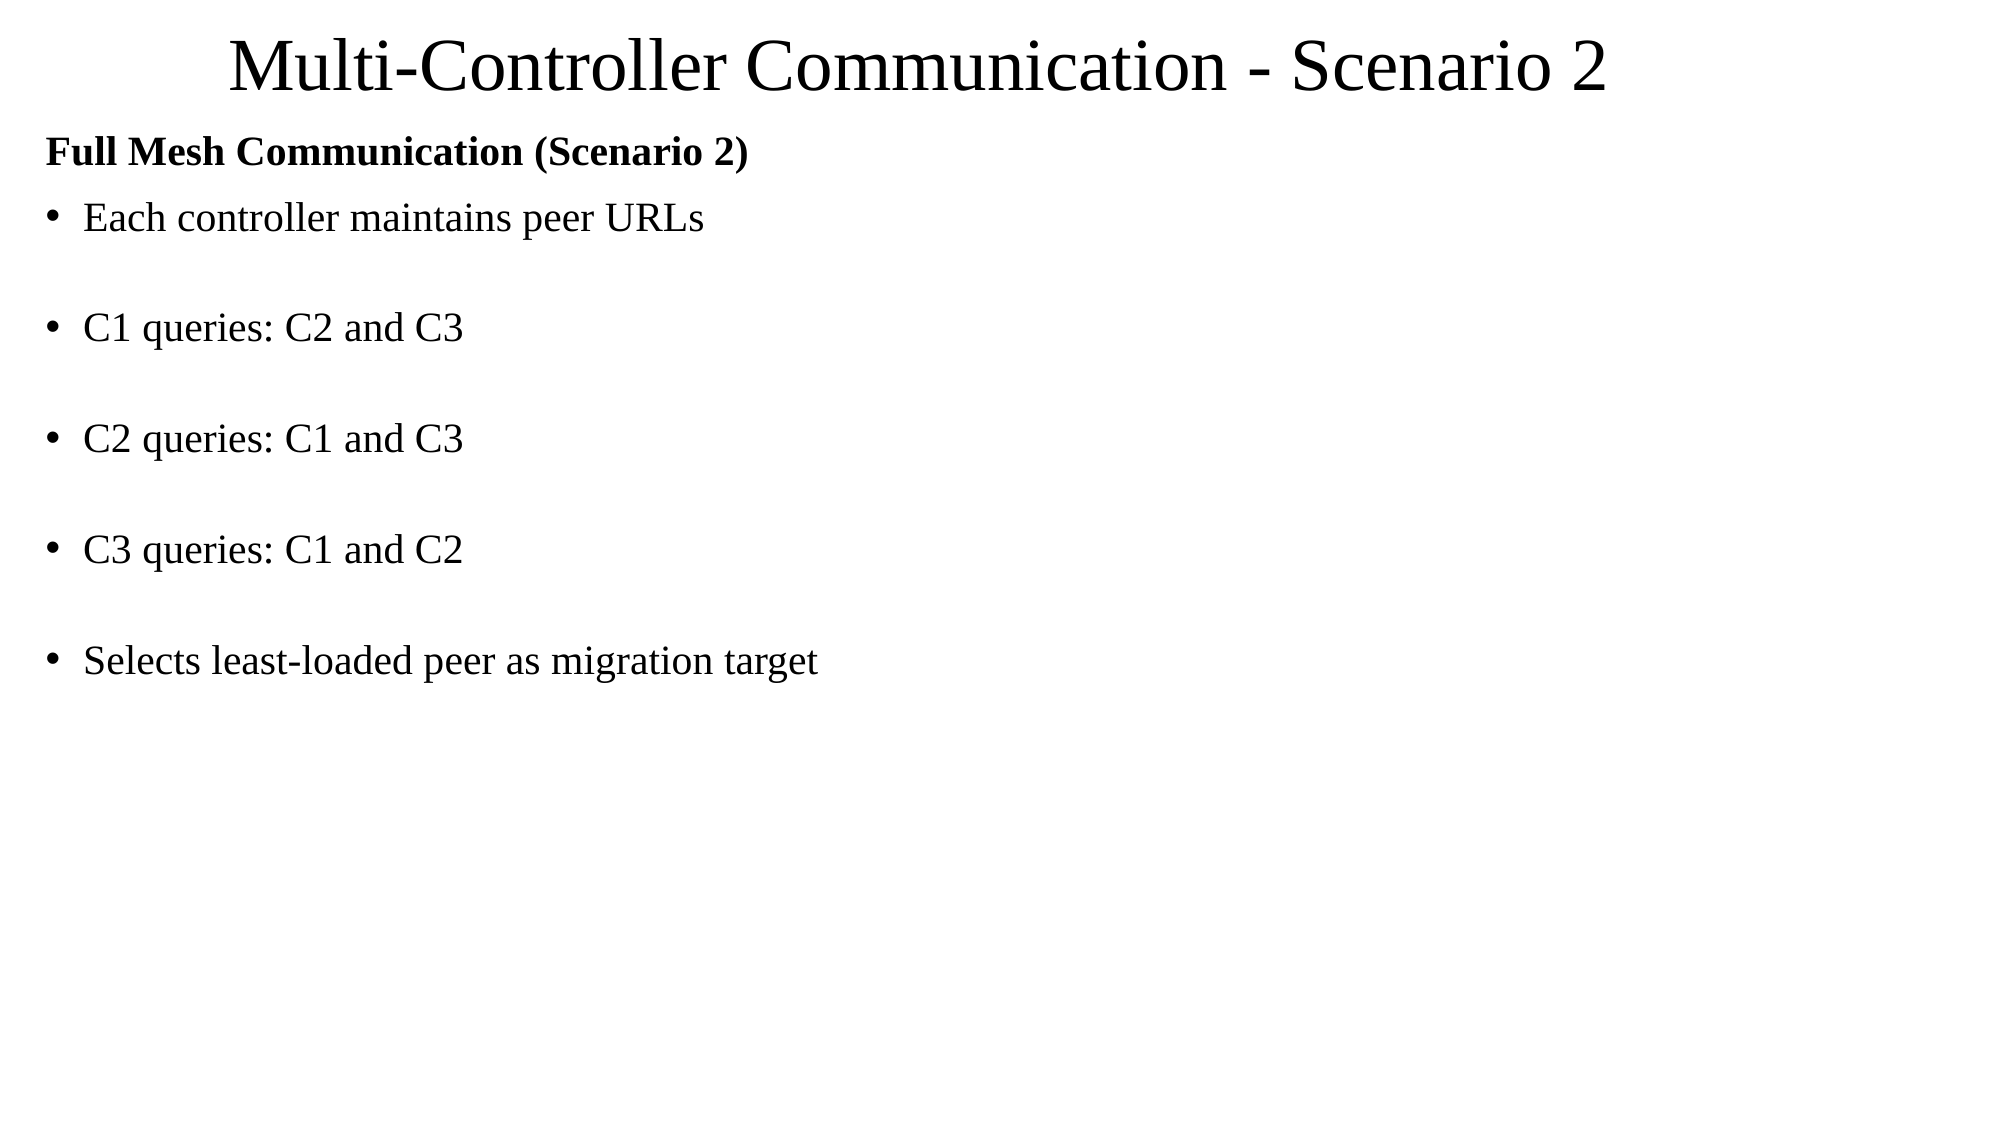

# Multi-Controller Communication - Scenario 2
Full Mesh Communication (Scenario 2)
Each controller maintains peer URLs
C1 queries: C2 and C3
C2 queries: C1 and C3
C3 queries: C1 and C2
Selects least-loaded peer as migration target